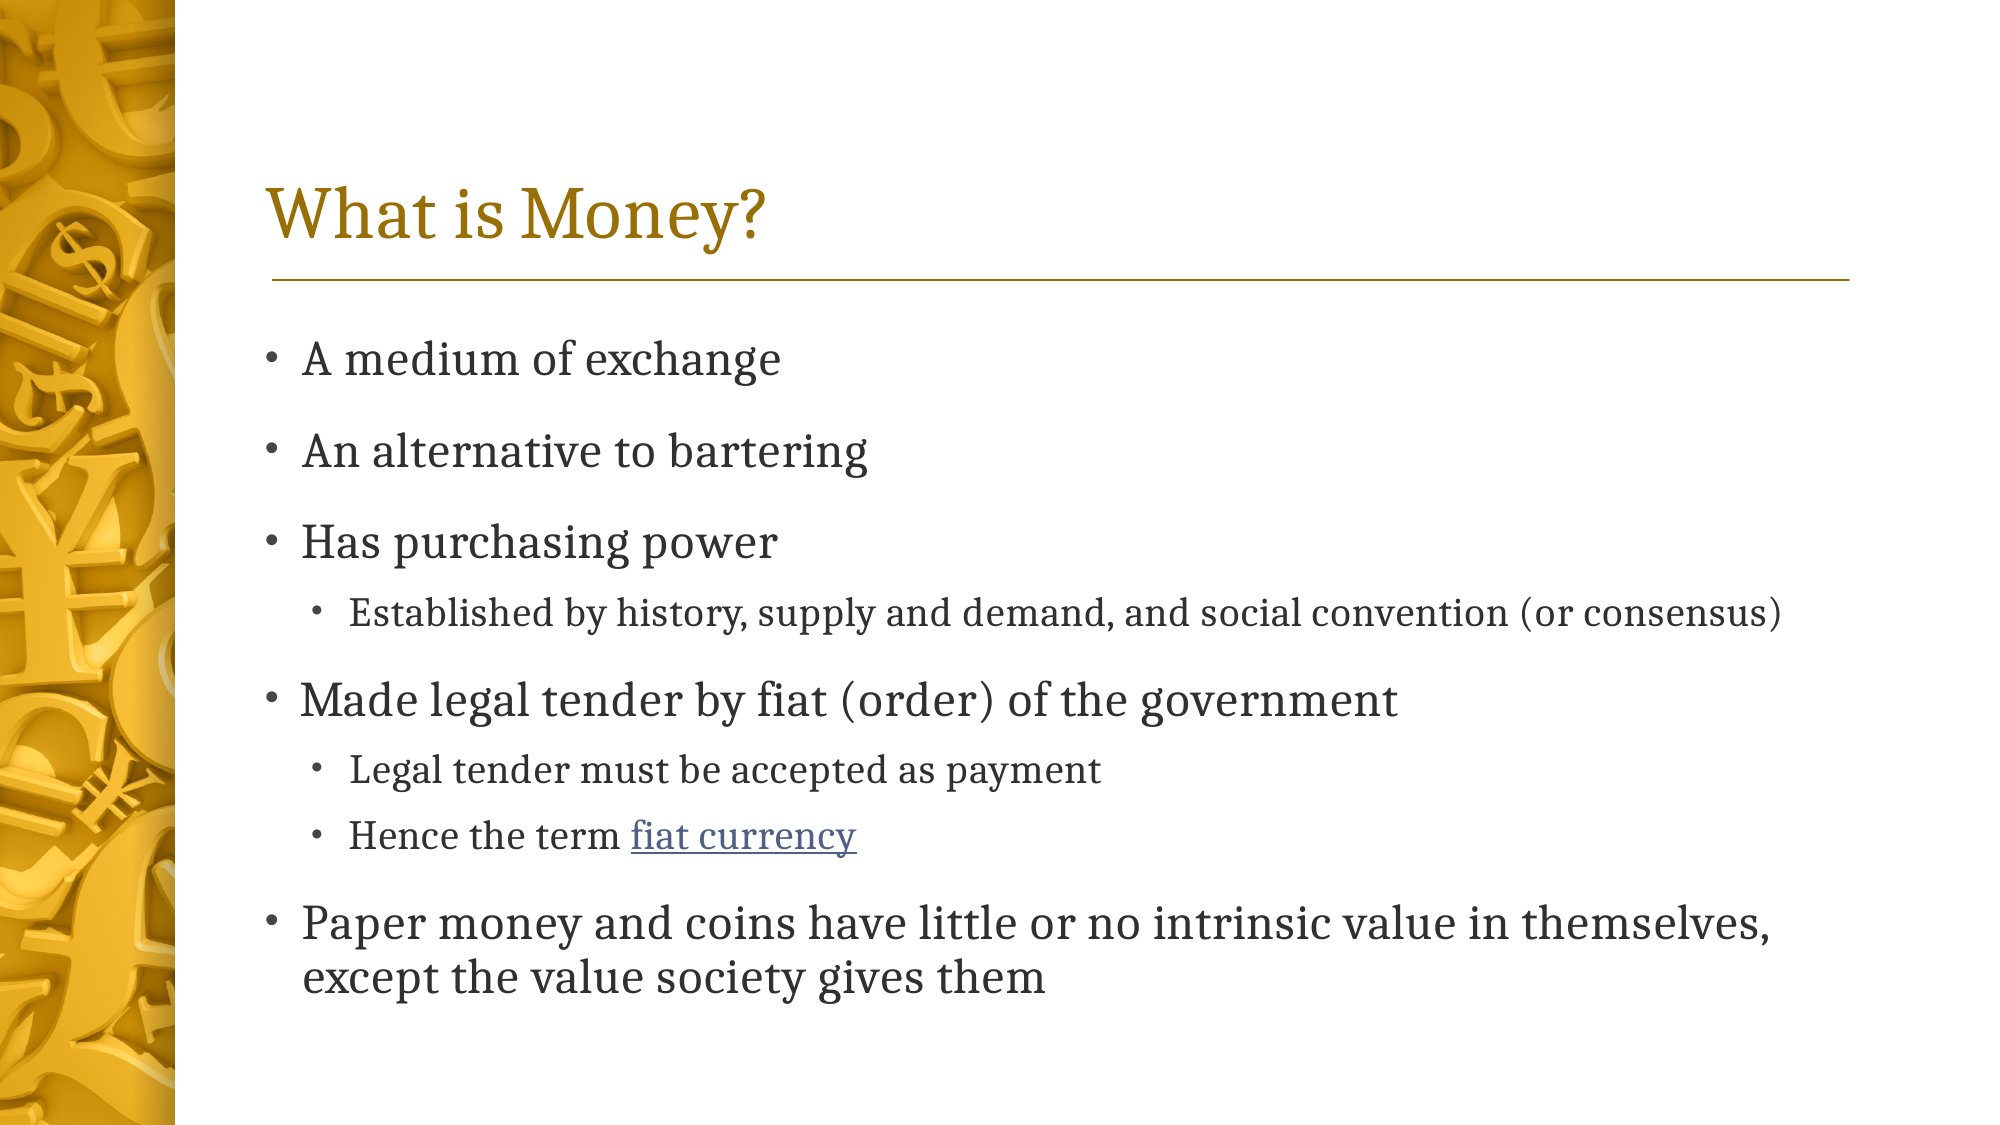

# What is Money?
A medium of exchange
An alternative to bartering
Has purchasing power
Established by history, supply and demand, and social convention (or consensus)
Made legal tender by fiat (order) of the government
Legal tender must be accepted as payment
Hence the term fiat currency
Paper money and coins have little or no intrinsic value in themselves, except the value society gives them